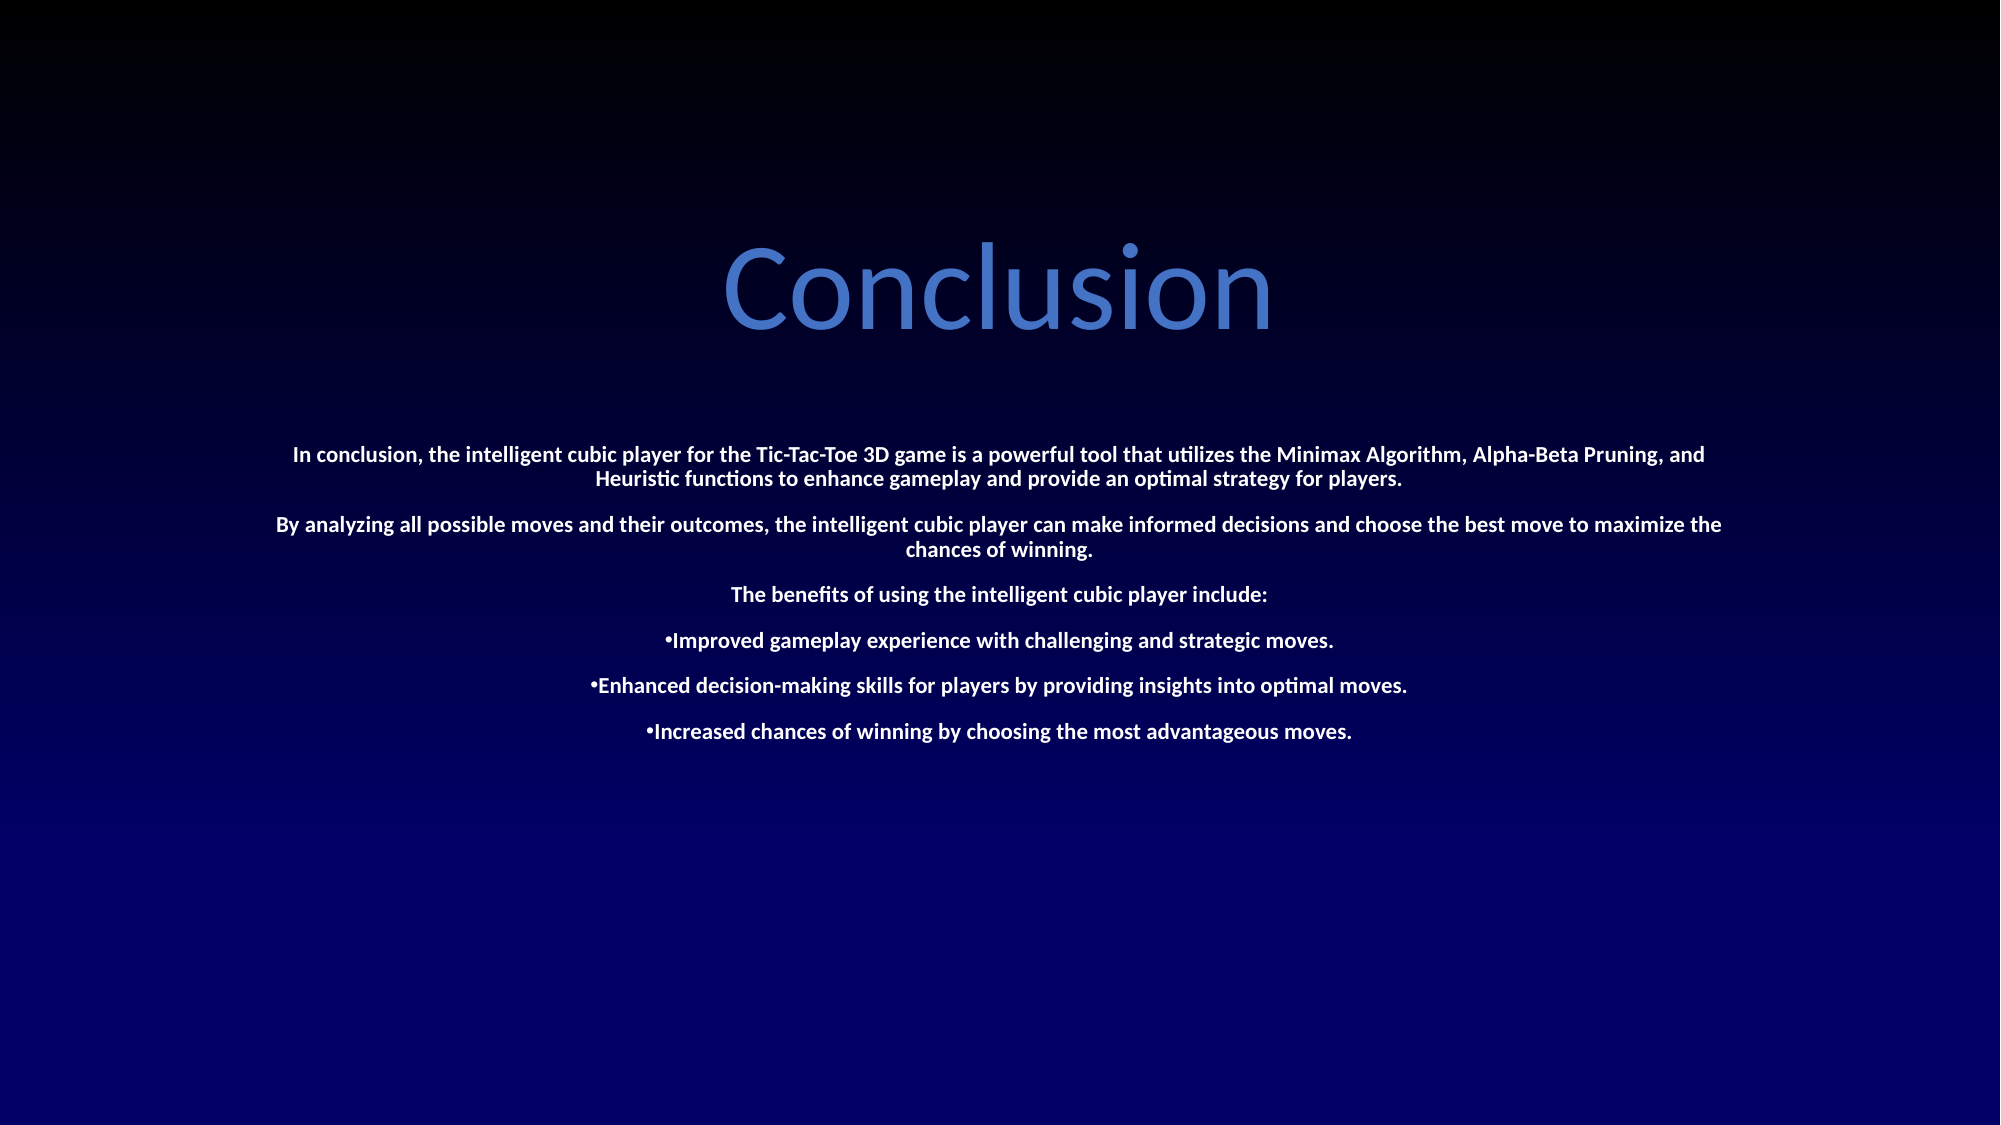

# Conclusion
In conclusion, the intelligent cubic player for the Tic-Tac-Toe 3D game is a powerful tool that utilizes the Minimax Algorithm, Alpha-Beta Pruning, and Heuristic functions to enhance gameplay and provide an optimal strategy for players.
By analyzing all possible moves and their outcomes, the intelligent cubic player can make informed decisions and choose the best move to maximize the chances of winning.
The benefits of using the intelligent cubic player include:
Improved gameplay experience with challenging and strategic moves.
Enhanced decision-making skills for players by providing insights into optimal moves.
Increased chances of winning by choosing the most advantageous moves.